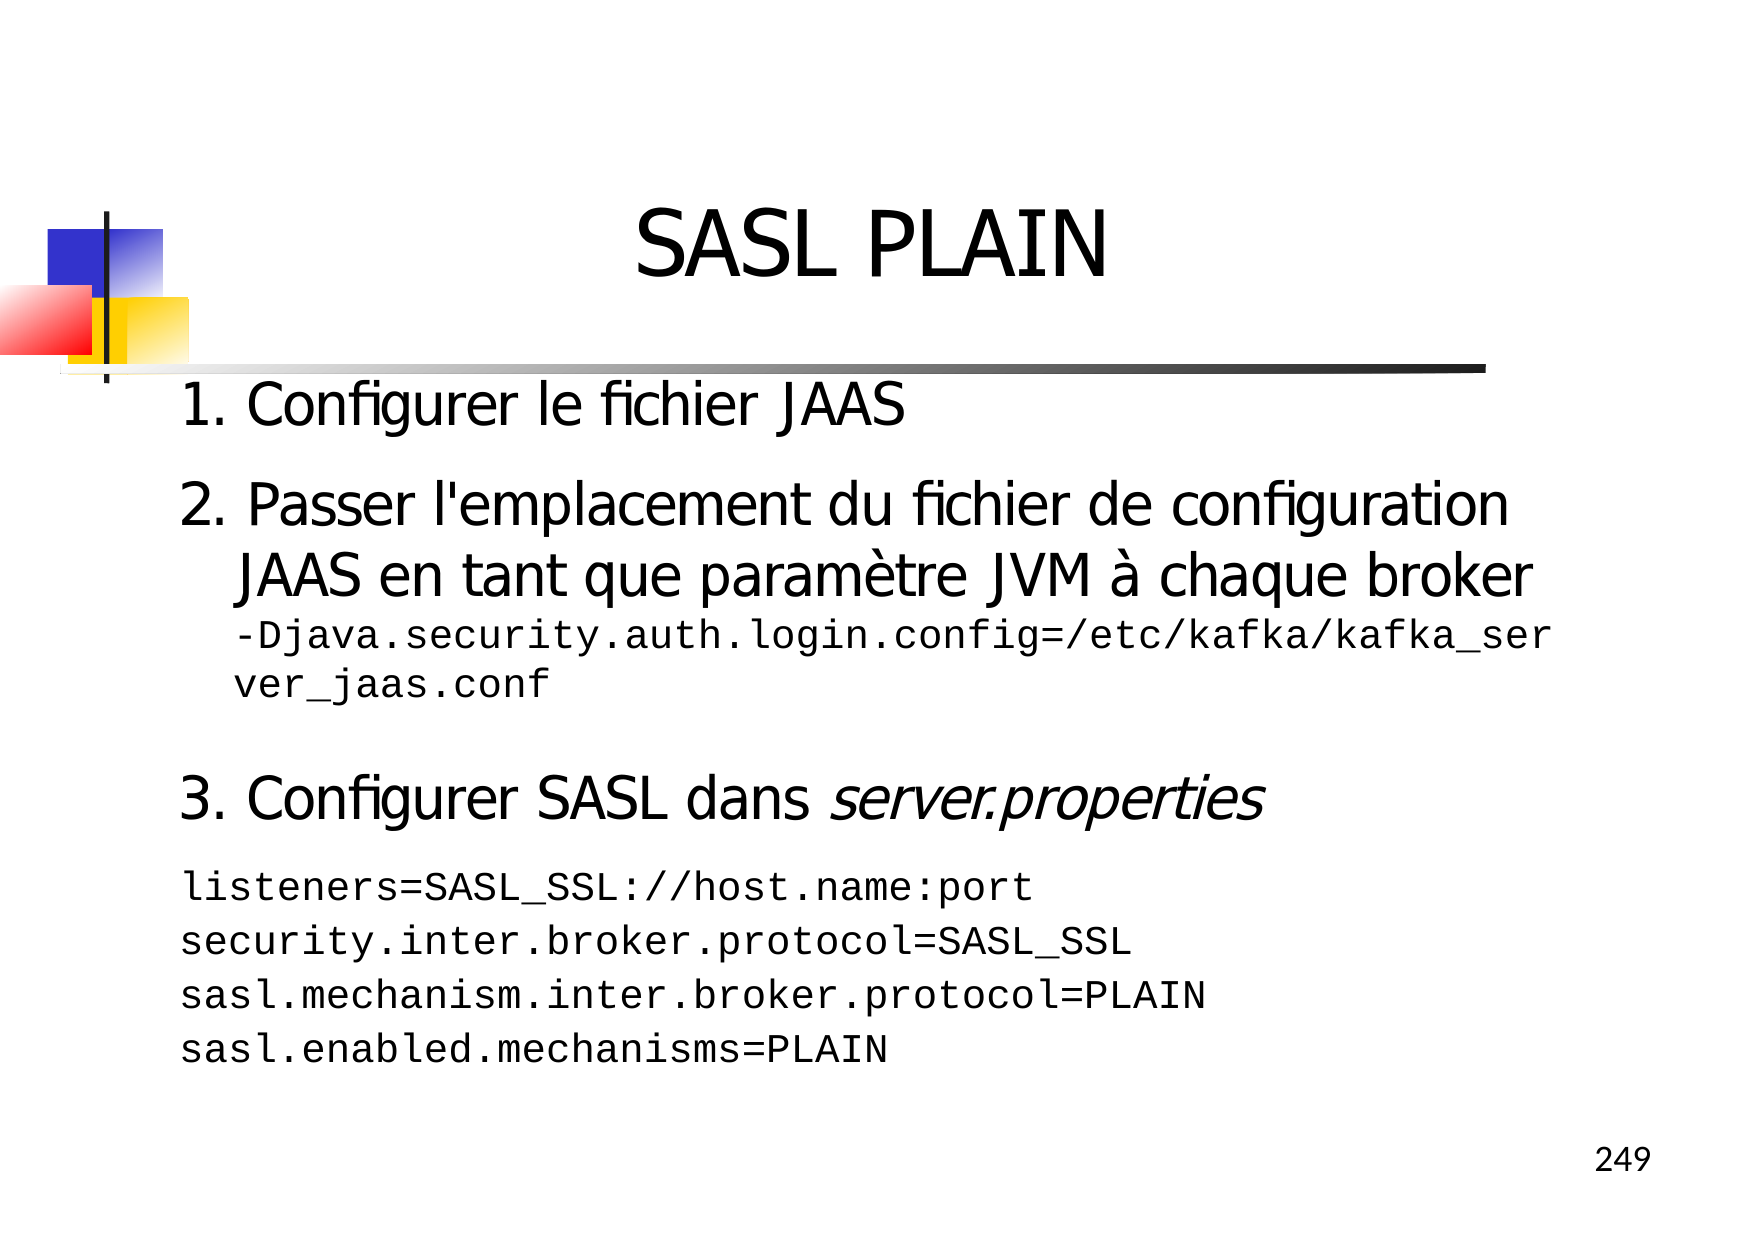

SASL PLAIN
1. Configurer le fichier JAAS
2. Passer l'emplacement du fichier de configuration JAAS en tant que paramètre JVM à chaque broker
-Djava.security.auth.login.config=/etc/kafka/kafka_server_jaas.conf

3. Configurer SASL dans server.properties
listeners=SASL_SSL://host.name:port
security.inter.broker.protocol=SASL_SSL
sasl.mechanism.inter.broker.protocol=PLAIN
sasl.enabled.mechanisms=PLAIN